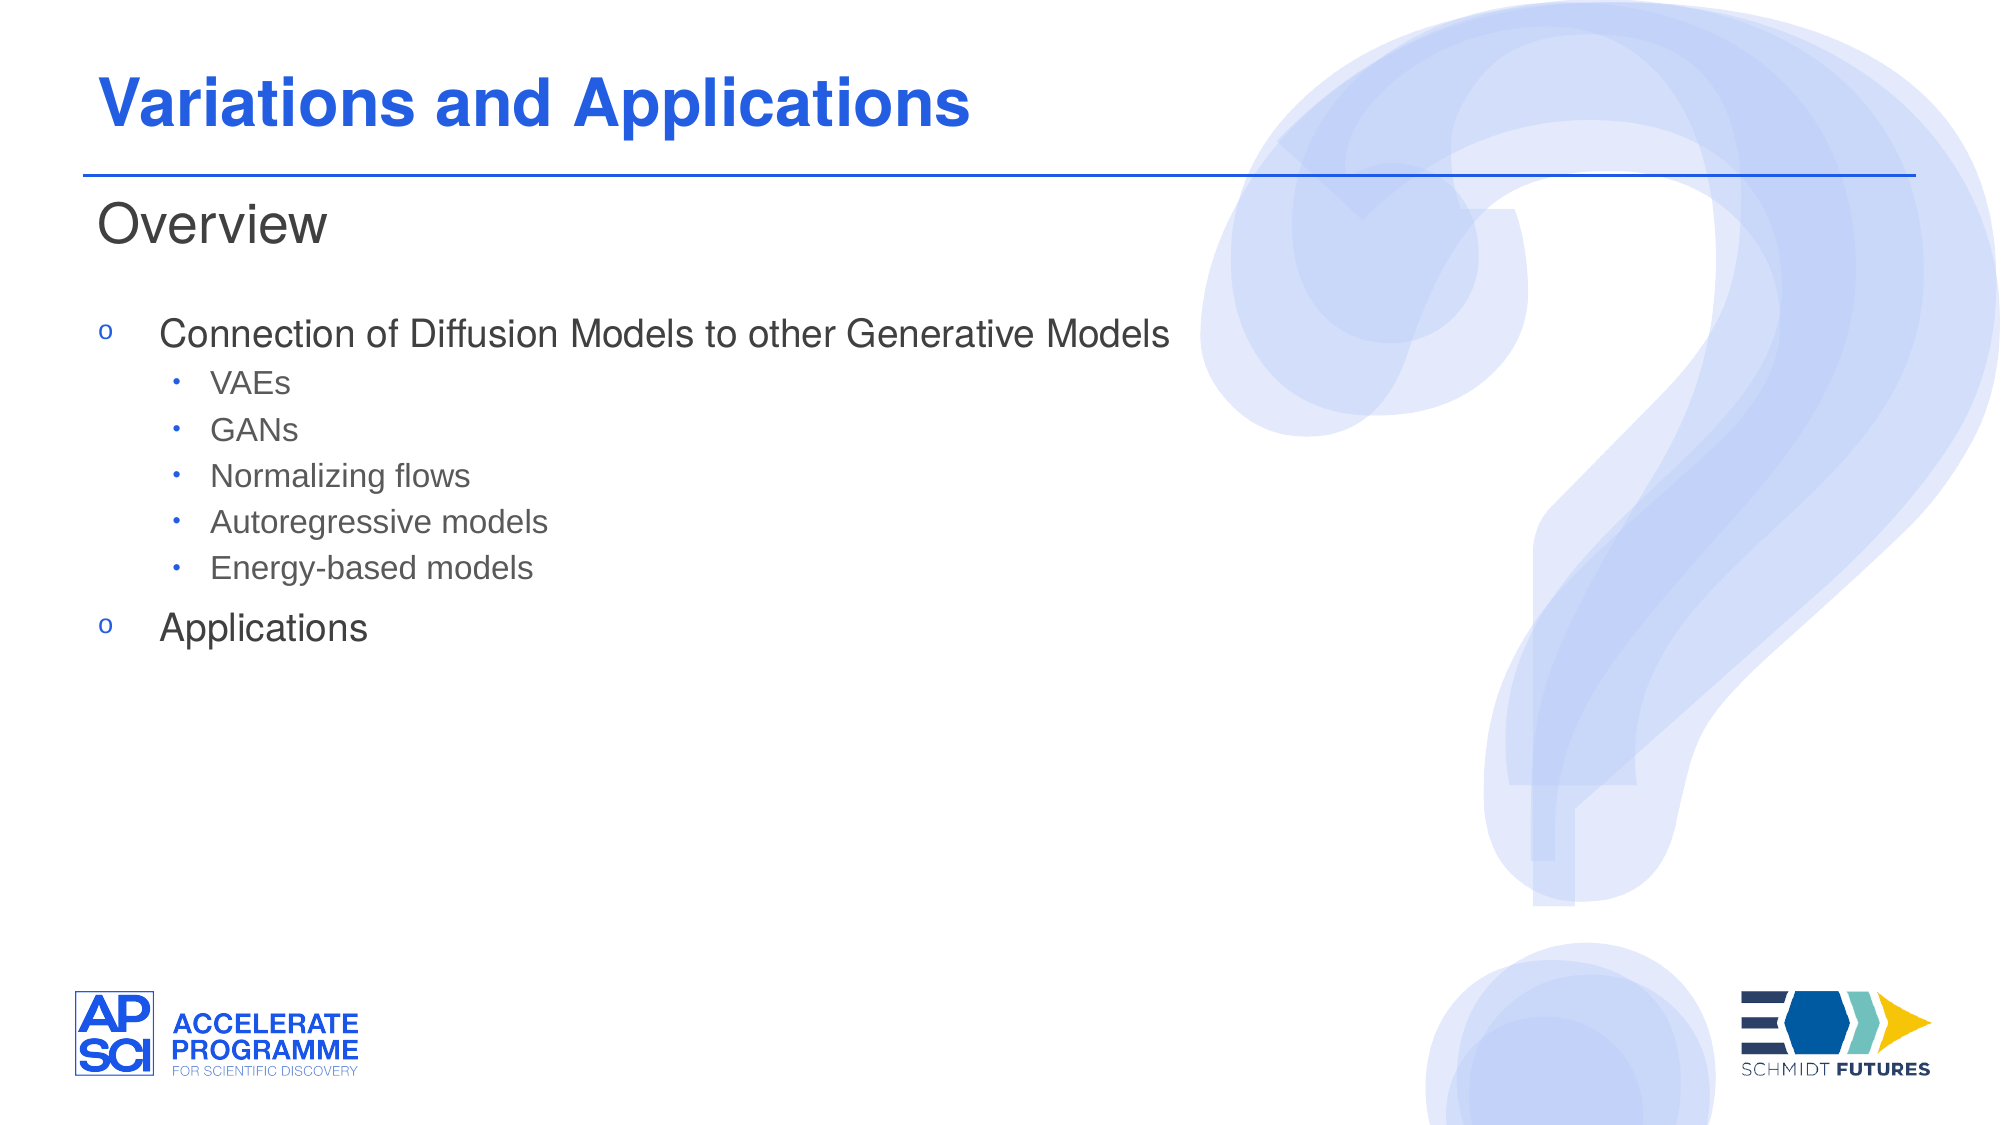

Variations and Applications
Overview
Connection of Diffusion Models to other Generative Models
VAEs
GANs
Normalizing flows
Autoregressive models
Energy-based models
Applications